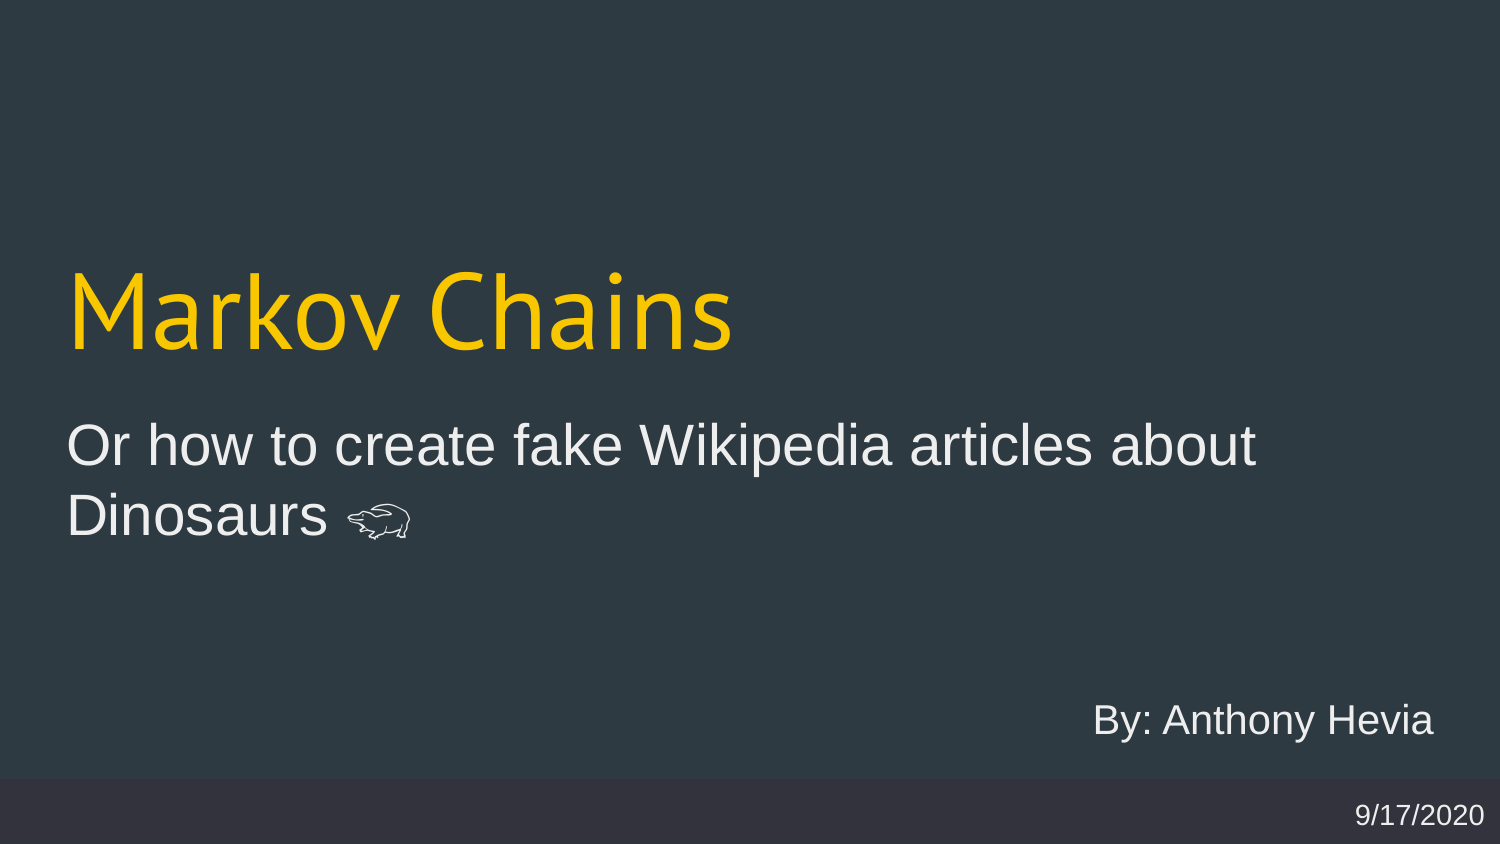

# Markov Chains
Or how to create fake Wikipedia articles about Dinosaurs 🐊
By: Anthony Hevia
9/17/2020